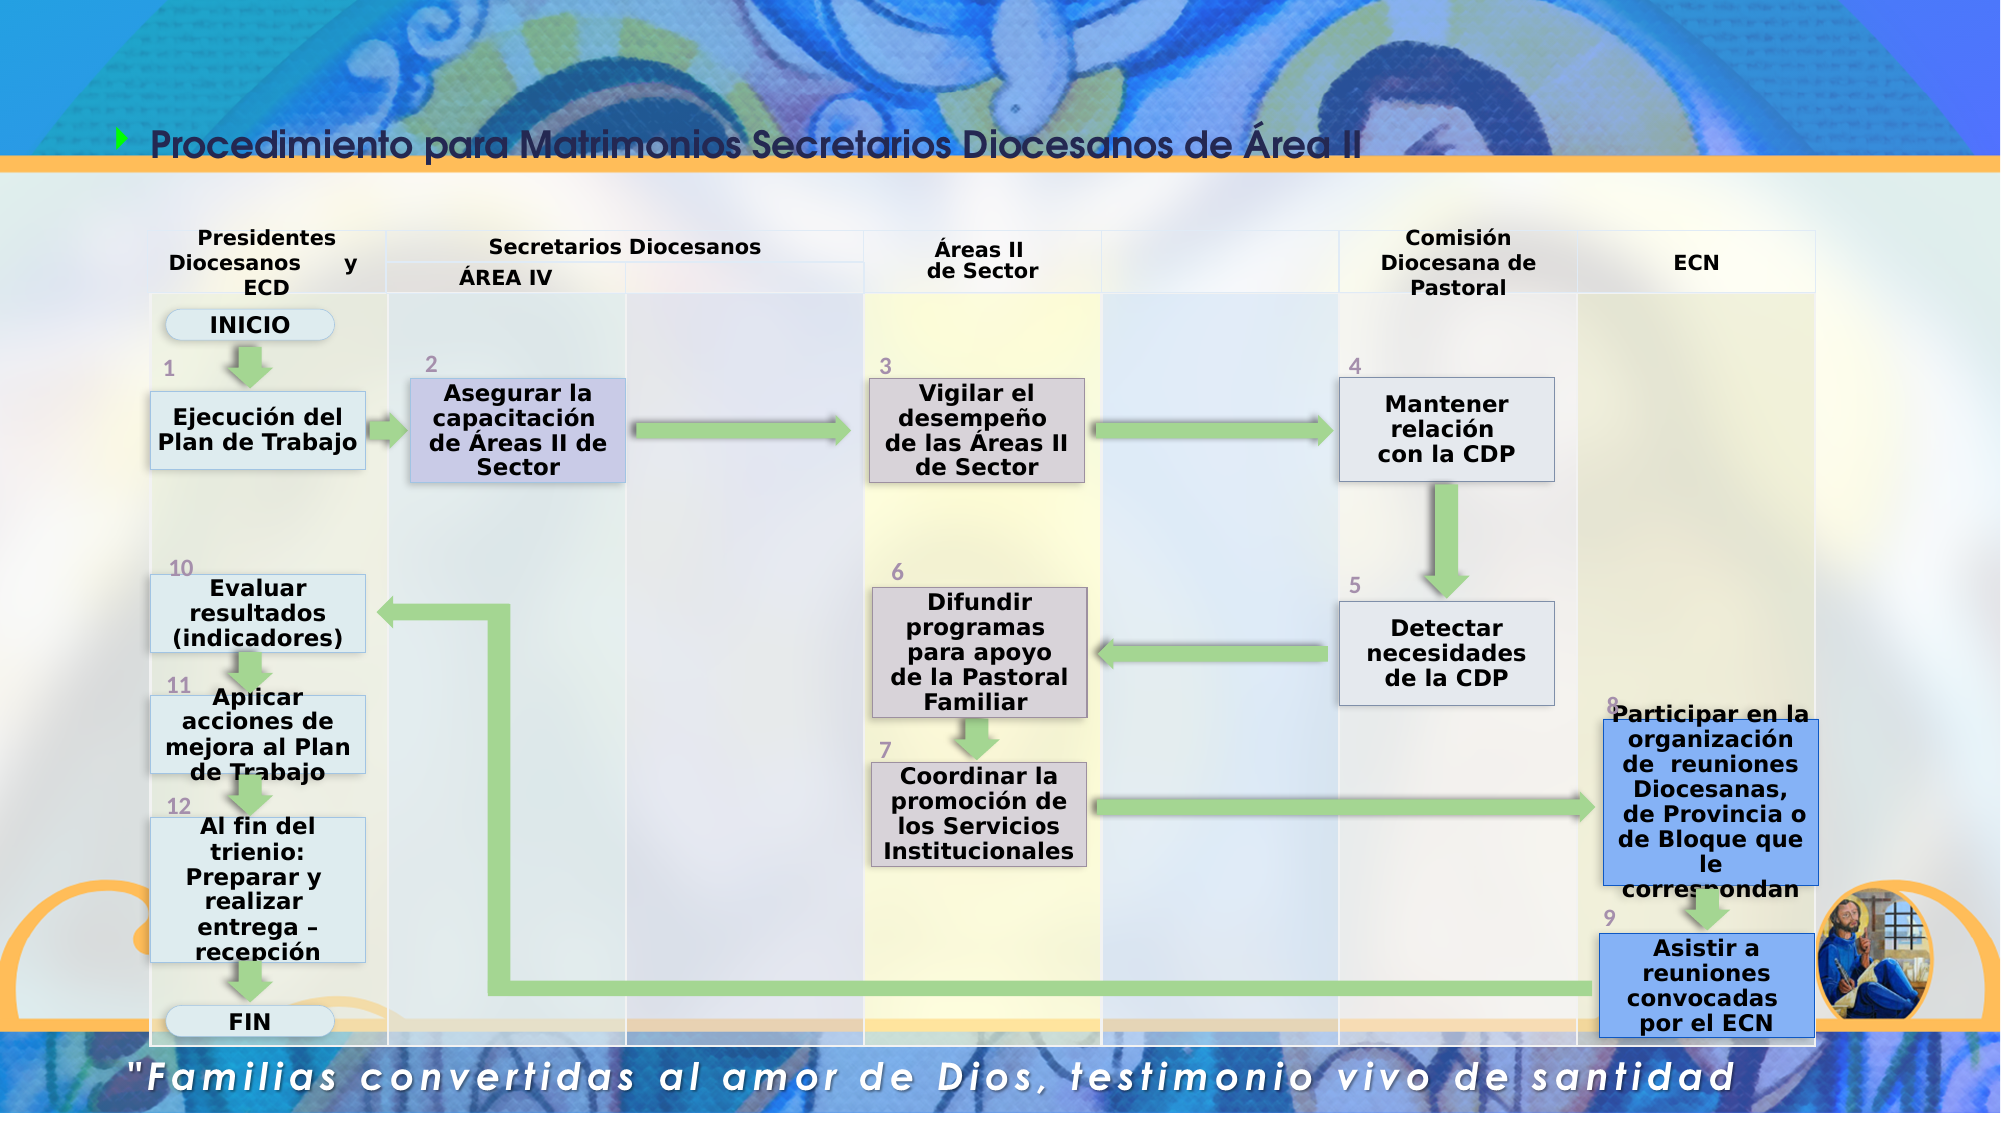

Procedimiento para Matrimonios Secretarios Diocesanos de Área II

Presidentes Diocesanos      y  ECD
Secretarios Diocesanos
Áreas II
de Sector

Comisión Diocesana de Pastoral
ECN
ÁREA IV

INICIO
2
3
4
1

Mantener relación
con la CDP
Asegurar la capacitación
de Áreas II de Sector
Vigilar el desempeño
de las Áreas II de Sector
Ejecución del Plan de Trabajo

10
6
5
Evaluar resultados (indicadores)

Difundir programas
para apoyo
de la Pastoral Familiar

Detectar necesidades de la CDP

11
8
Aplicar acciones de mejora al Plan de Trabajo

Participar en la organización de  reuniones Diocesanas,
 de Provincia o
de Bloque que le correspondan
7
Coordinar la promoción de los Servicios Institucionales

12
Al fin del trienio: Preparar y  realizar  entrega – recepción

9
Asistir a reuniones convocadas
por el ECN

FIN